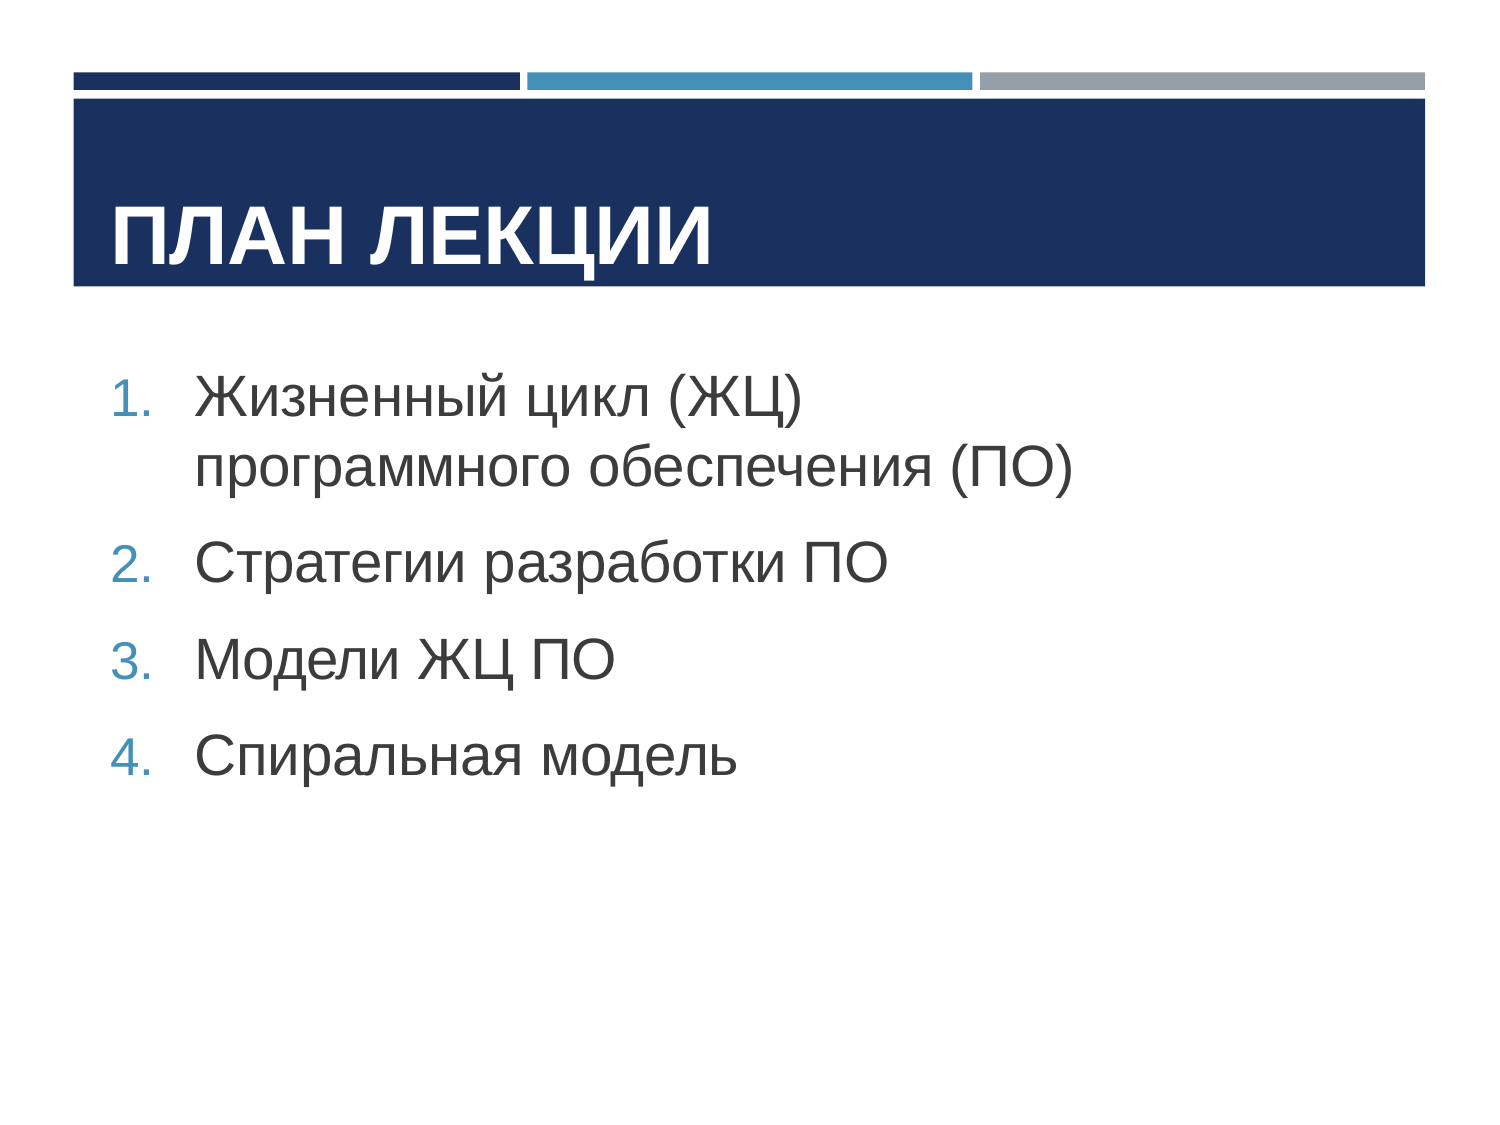

# ПЛАН ЛЕКЦИИ
Жизненный цикл (ЖЦ) программного обеспечения (ПО)
Стратегии разработки ПО
Модели ЖЦ ПО
Спиральная модель